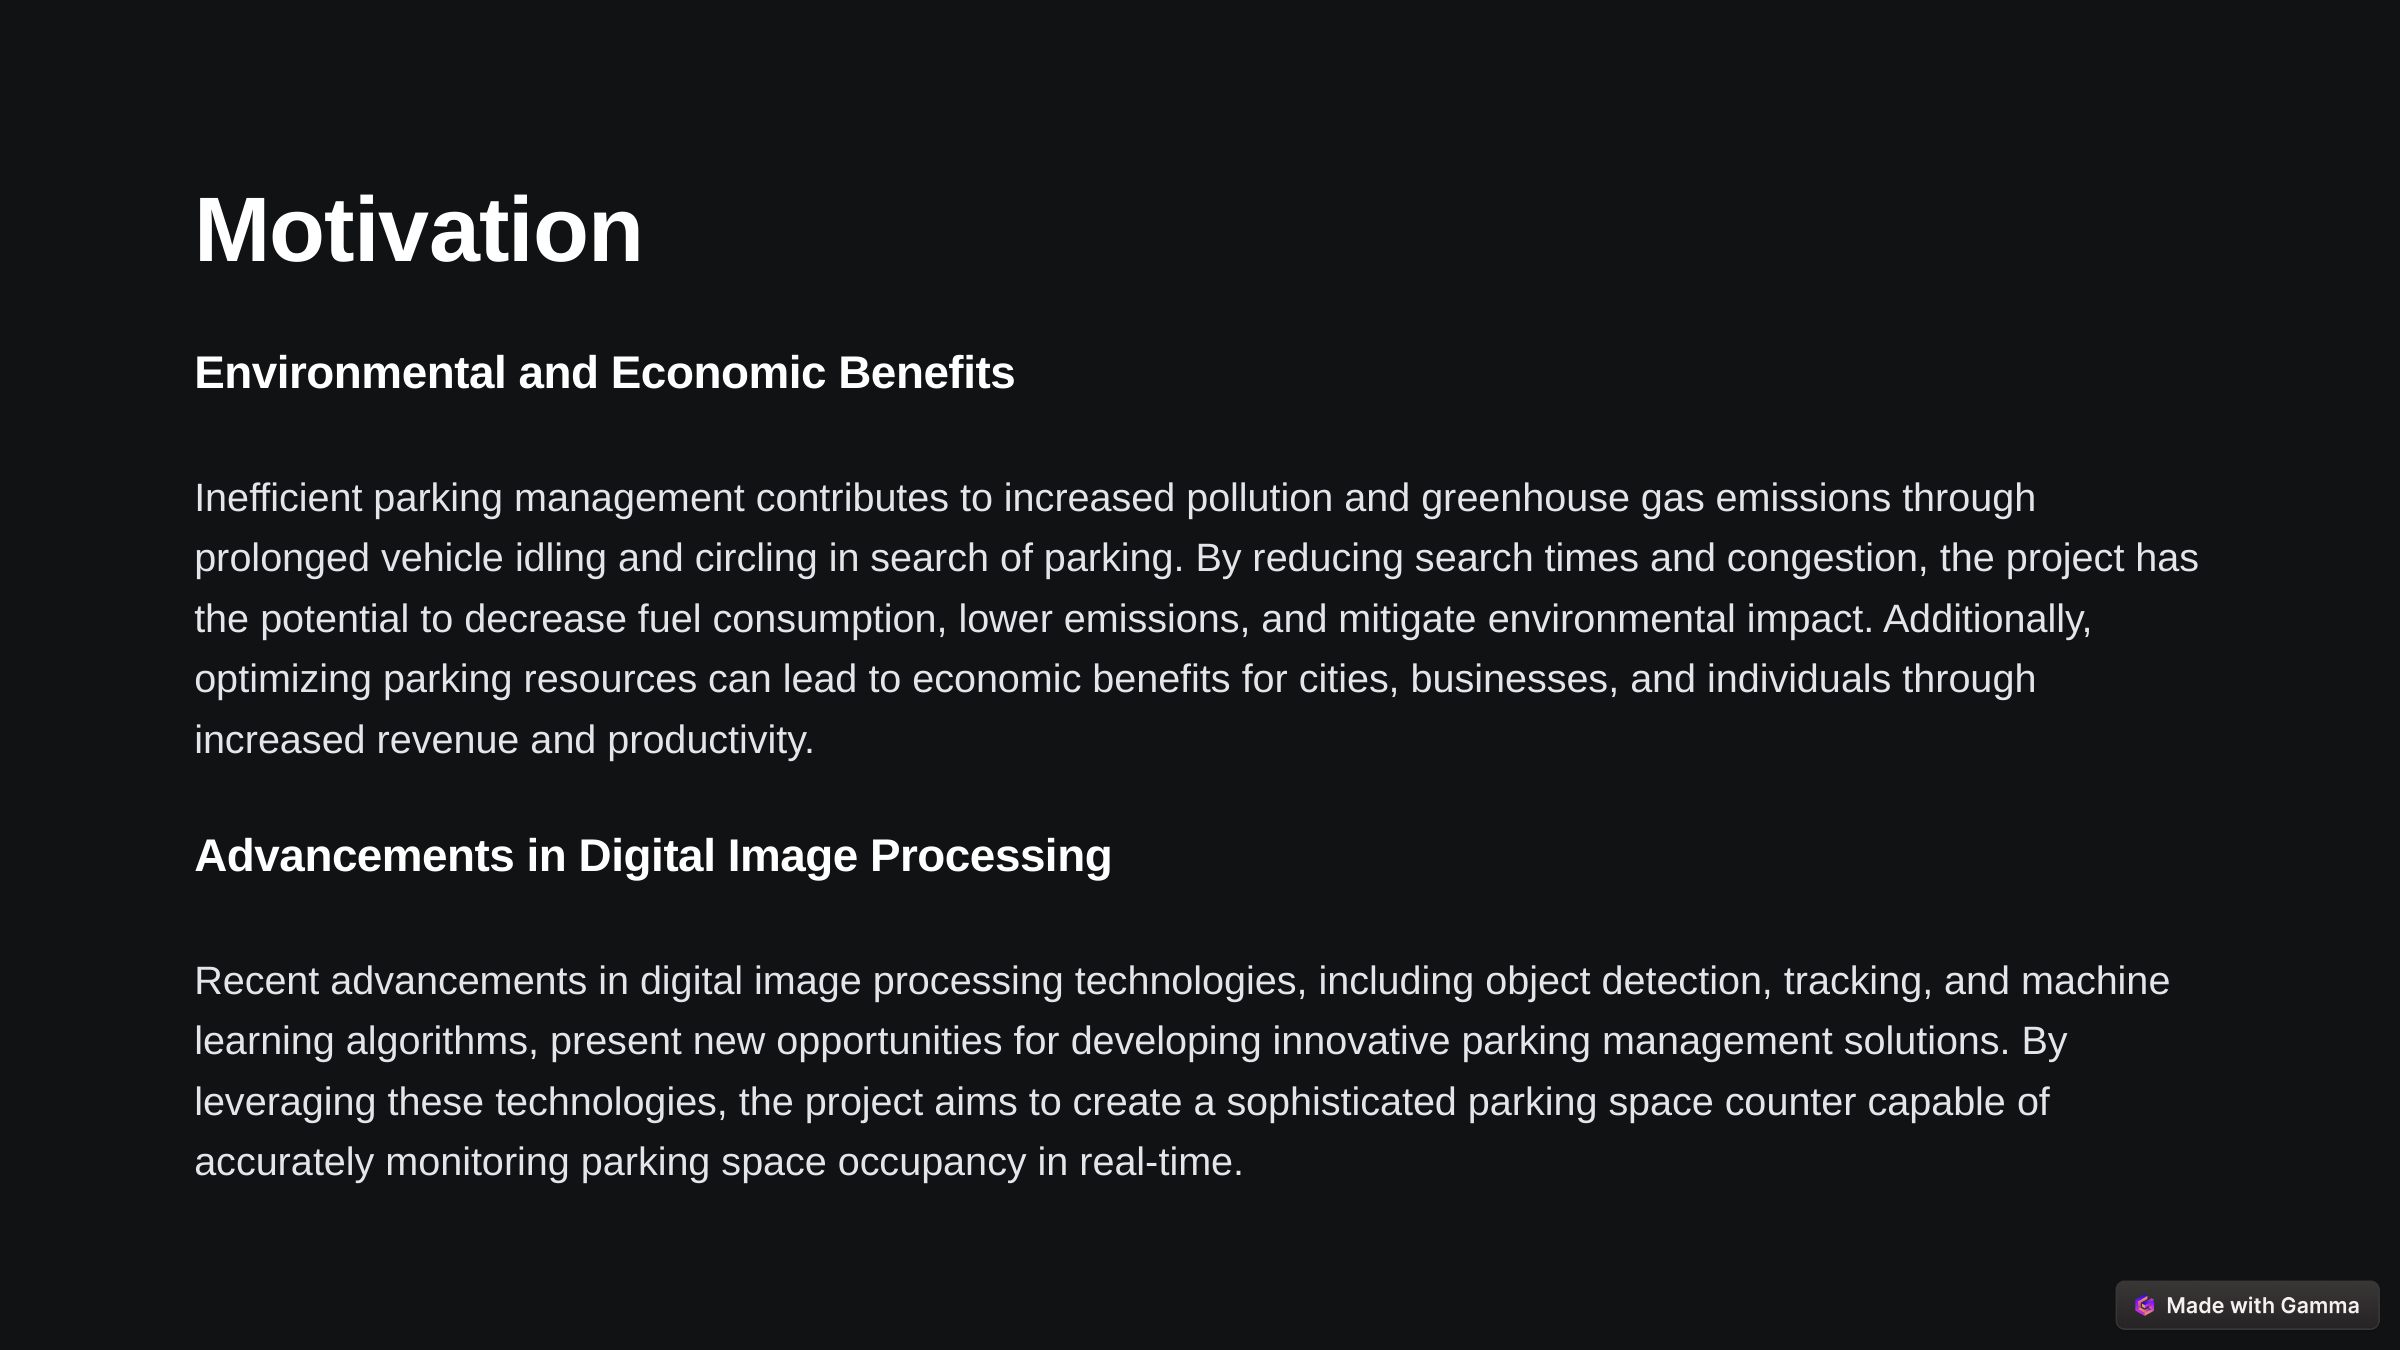

Motivation
Environmental and Economic Benefits
Inefficient parking management contributes to increased pollution and greenhouse gas emissions through prolonged vehicle idling and circling in search of parking. By reducing search times and congestion, the project has the potential to decrease fuel consumption, lower emissions, and mitigate environmental impact. Additionally, optimizing parking resources can lead to economic benefits for cities, businesses, and individuals through increased revenue and productivity.
Advancements in Digital Image Processing
Recent advancements in digital image processing technologies, including object detection, tracking, and machine learning algorithms, present new opportunities for developing innovative parking management solutions. By leveraging these technologies, the project aims to create a sophisticated parking space counter capable of accurately monitoring parking space occupancy in real-time.